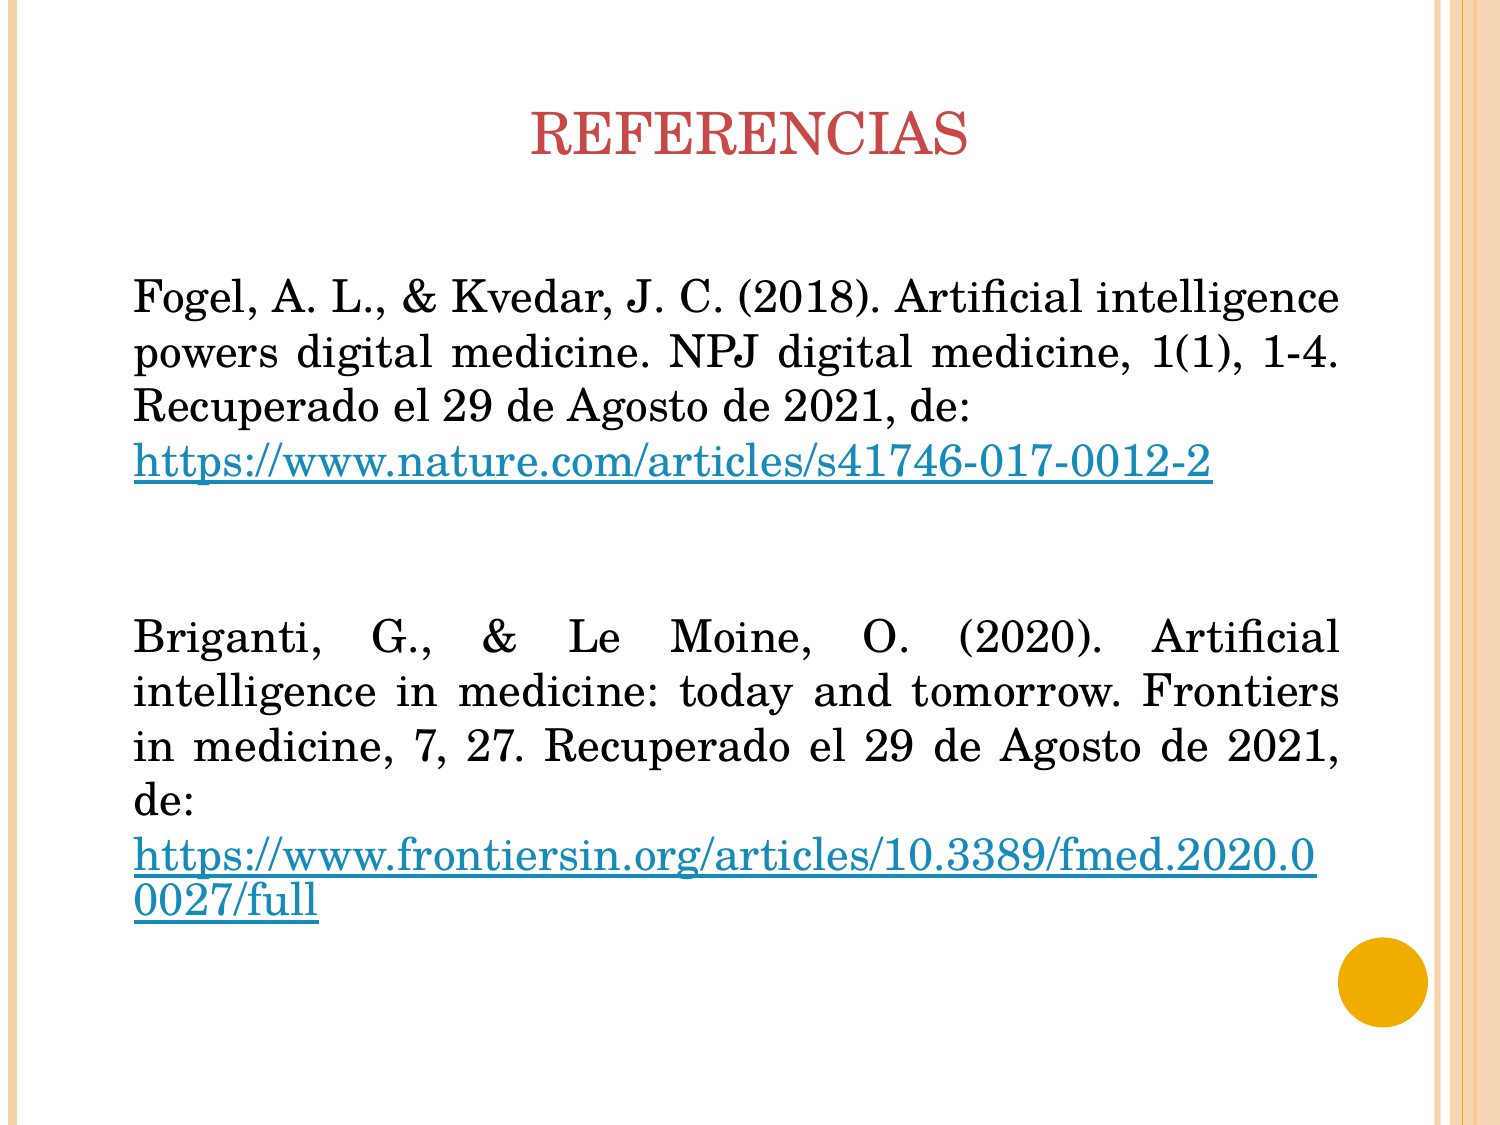

REFERENCIAS
Fogel, A. L., & Kvedar, J. C. (2018). Artificial intelligence powers digital medicine. NPJ digital medicine, 1(1), 1-4. Recuperado el 29 de Agosto de 2021, de:
https://www.nature.com/articles/s41746-017-0012-2

Briganti, G., & Le Moine, O. (2020). Artificial intelligence in medicine: today and tomorrow. Frontiers in medicine, 7, 27. Recuperado el 29 de Agosto de 2021, de:
https://www.frontiersin.org/articles/10.3389/fmed.2020.00027/full